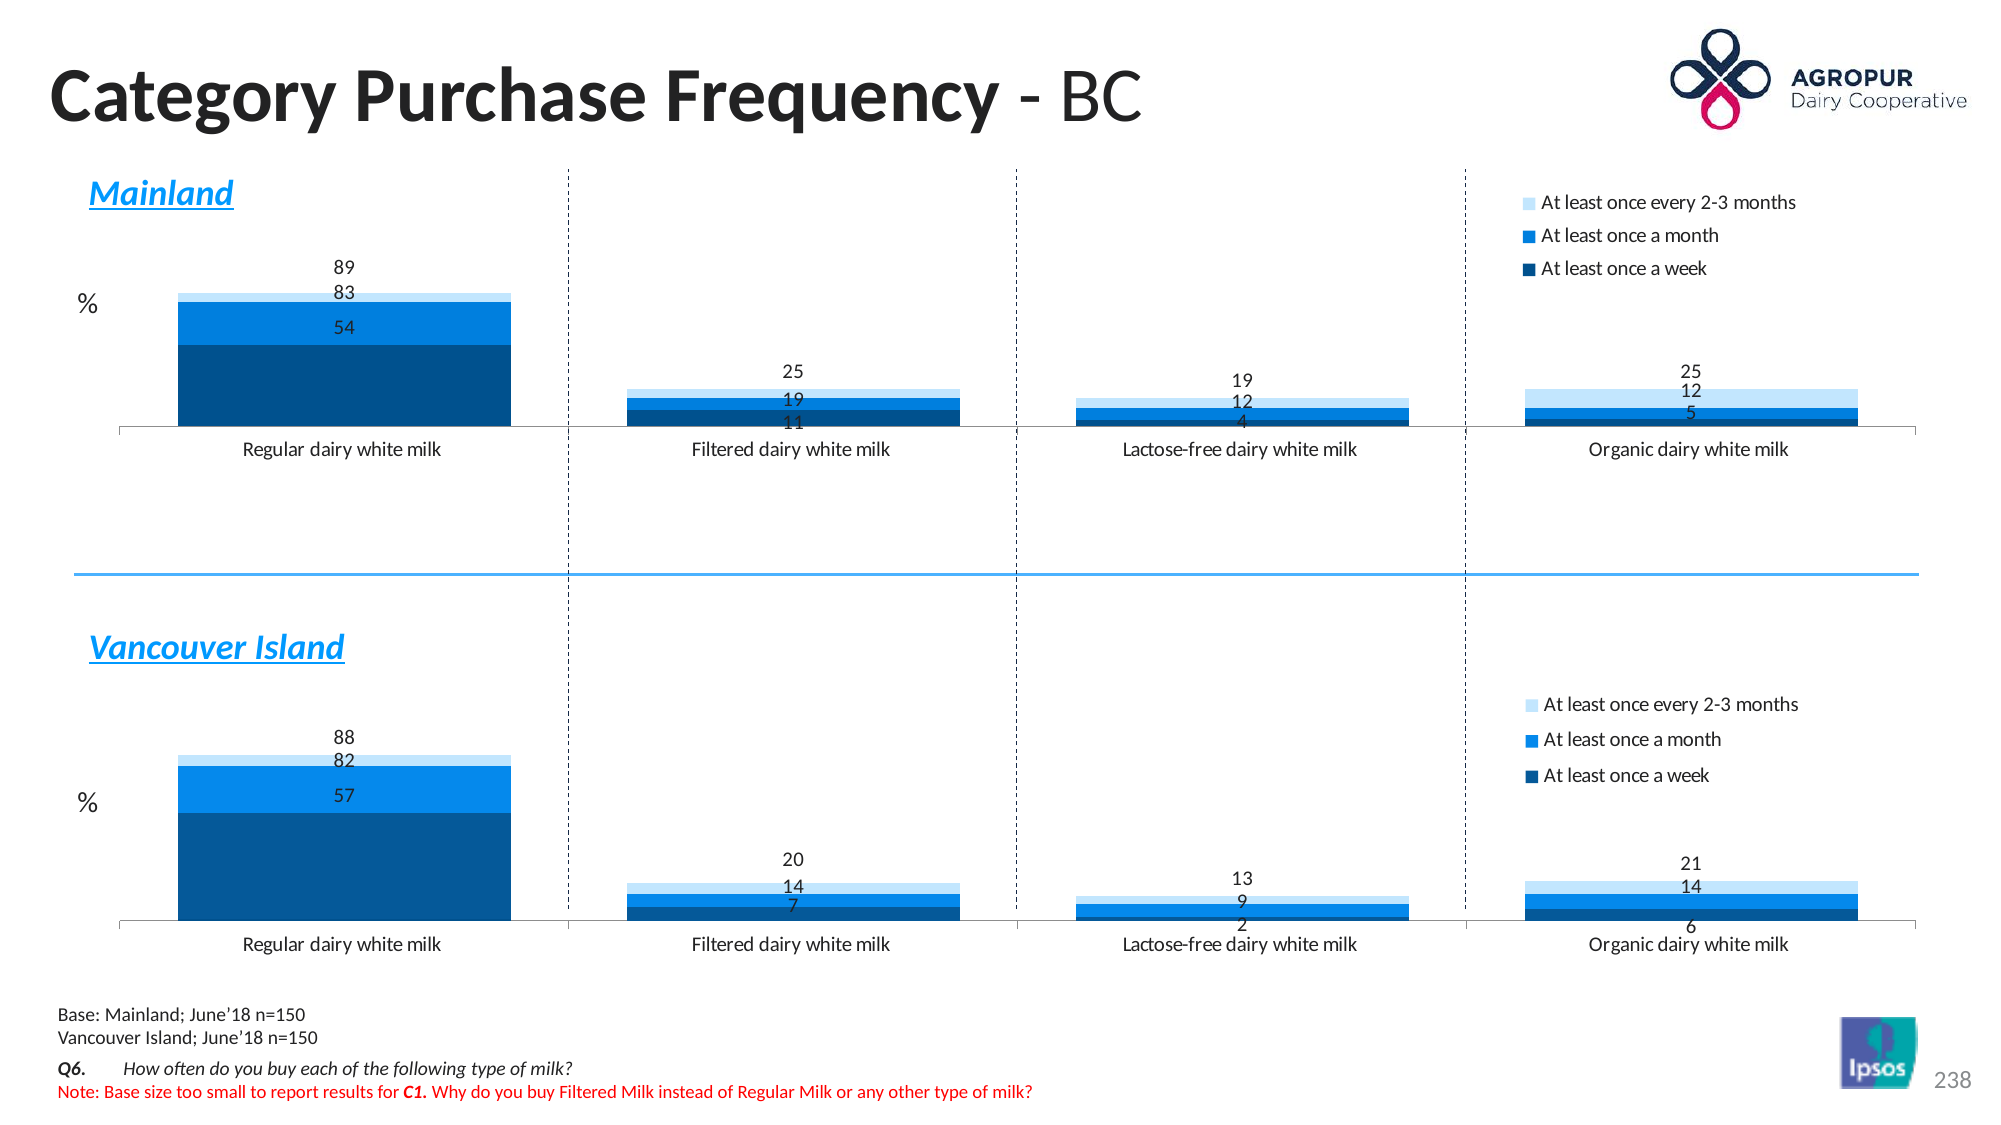

# Category Purchase Frequency - BC
Mainland

[unsupported chart]

%
Vancouver Island

[unsupported chart]

%
Base: Mainland; June’18 n=150
Vancouver Island; June’18 n=150
Q6.	How often do you buy each of the following type of milk?
Note: Base size too small to report results for C1. Why do you buy Filtered Milk instead of Regular Milk or any other type of milk?